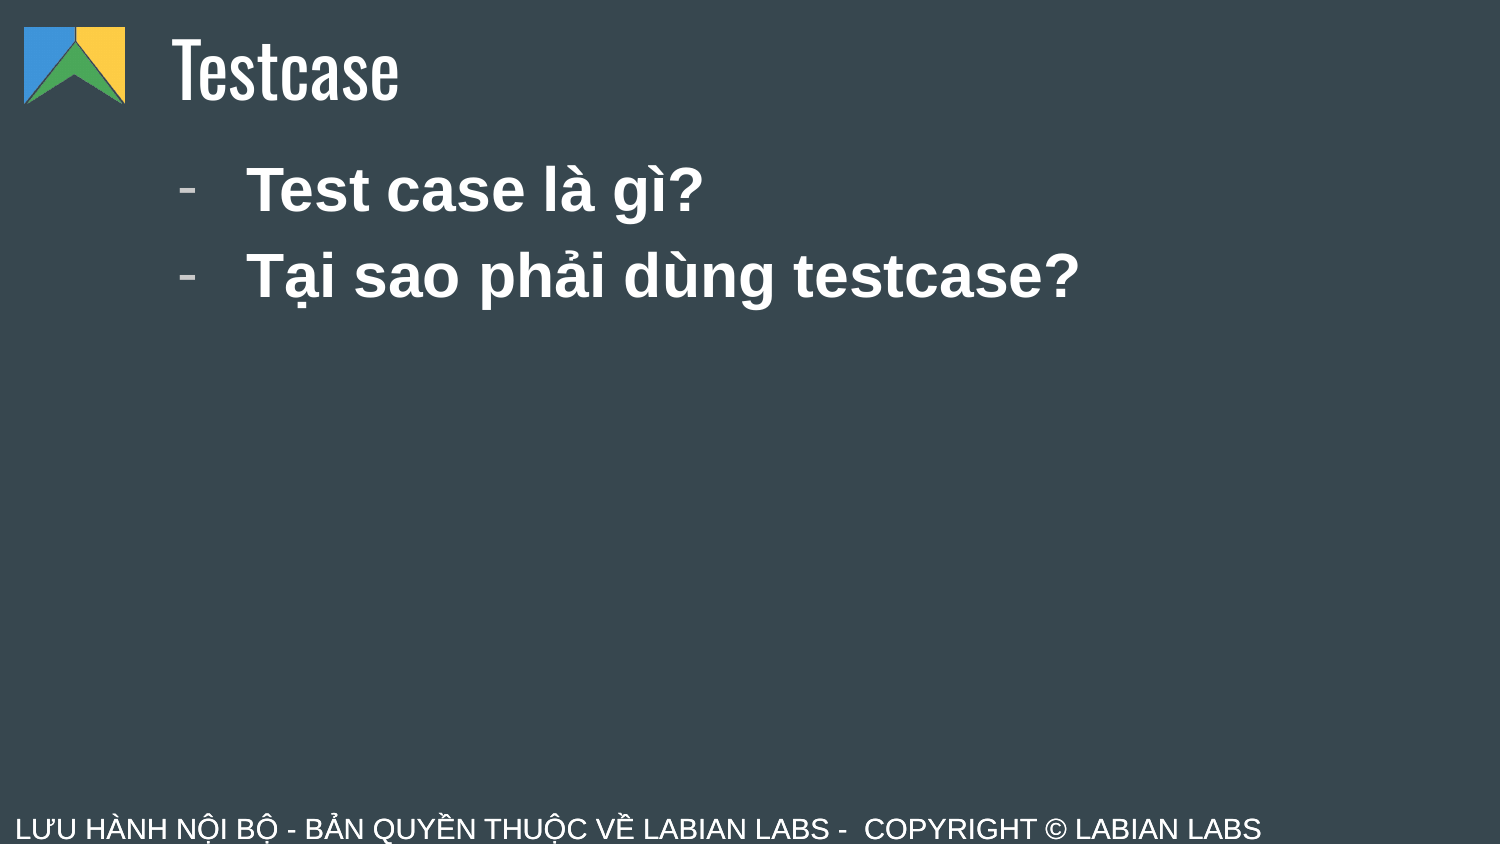

# Testcase
Test case là gì?
Tại sao phải dùng testcase?